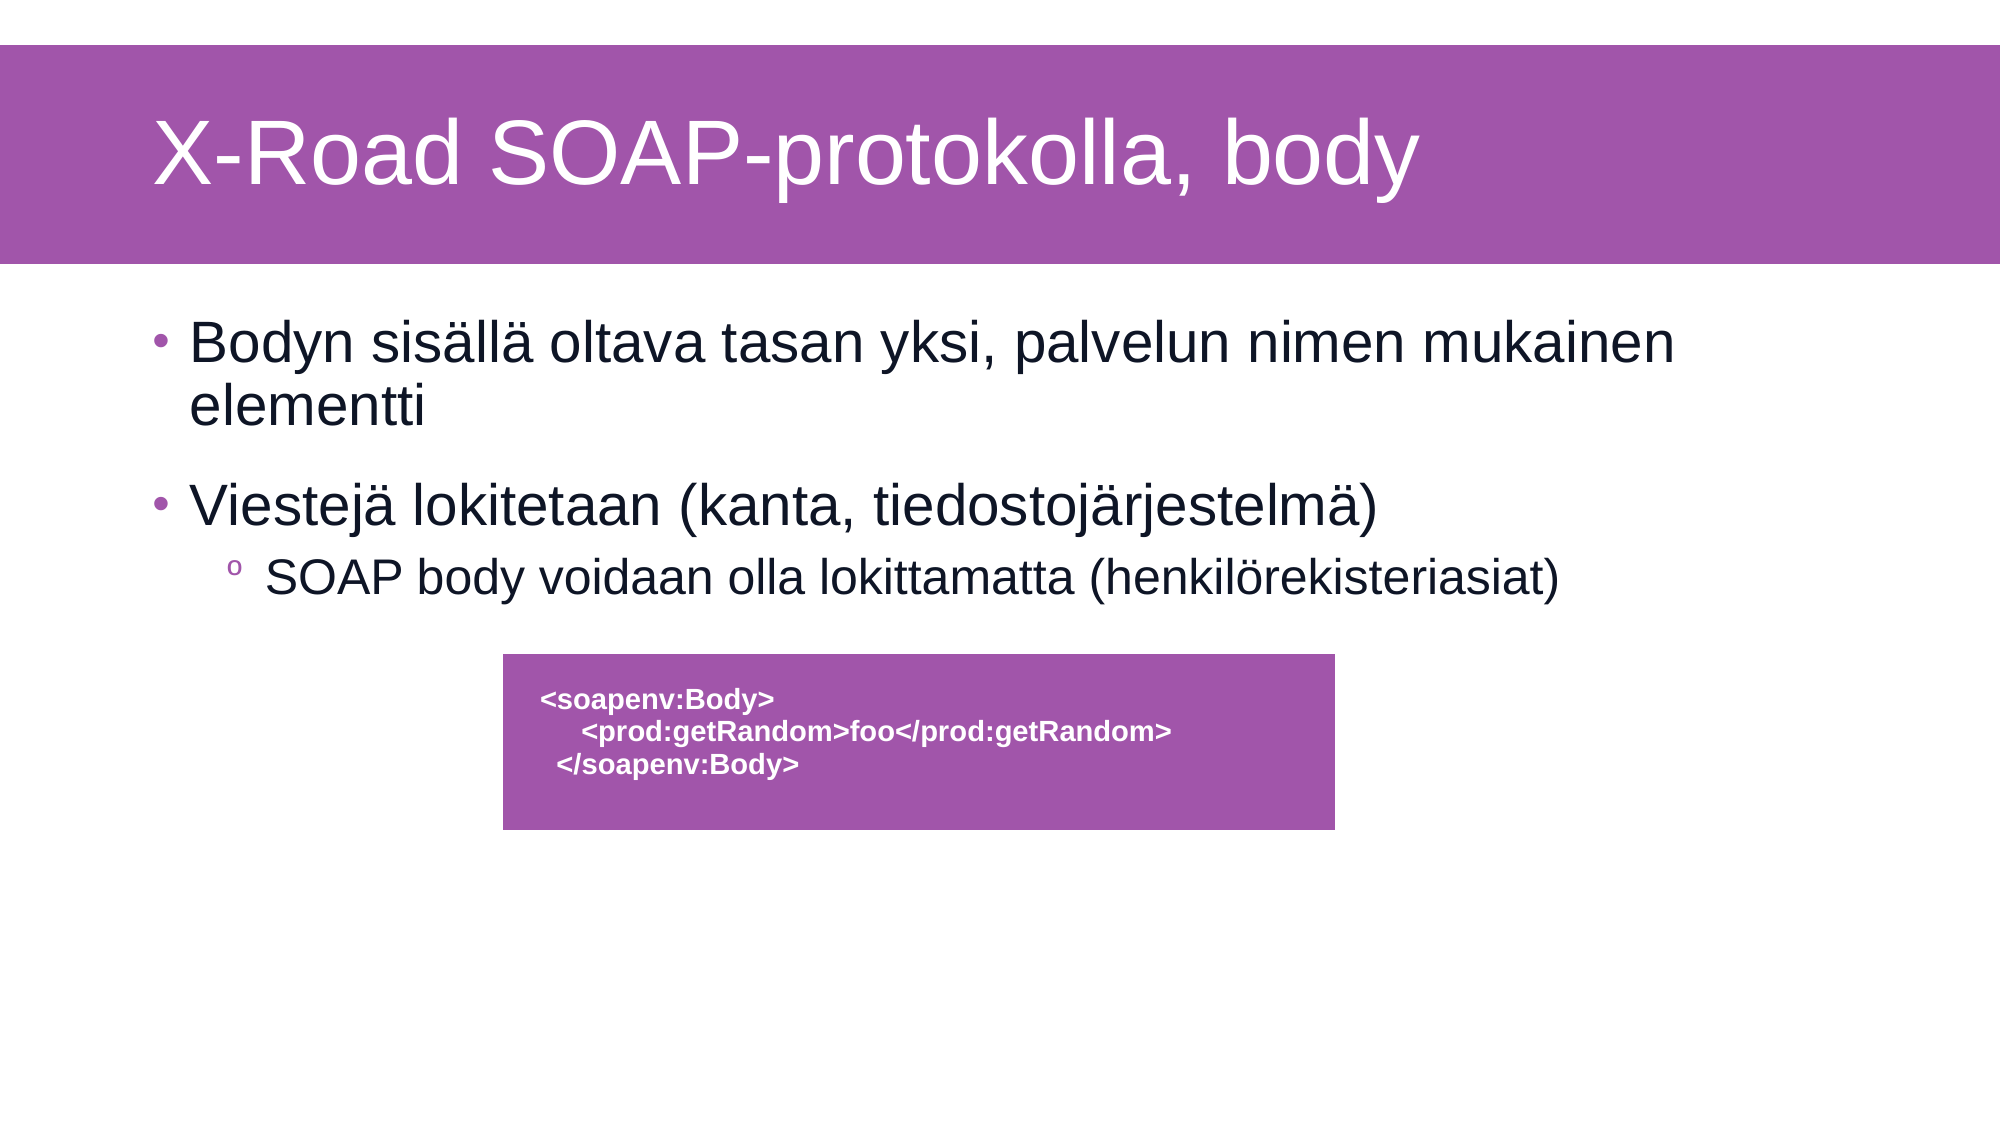

# X-Road SOAP-protokolla, body
Bodyn sisällä oltava tasan yksi, palvelun nimen mukainen elementti
Viestejä lokitetaan (kanta, tiedostojärjestelmä)
SOAP body voidaan olla lokittamatta (henkilörekisteriasiat)

| <soapenv:Body> <prod:getRandom>foo</prod:getRandom> </soapenv:Body> |
| --- |